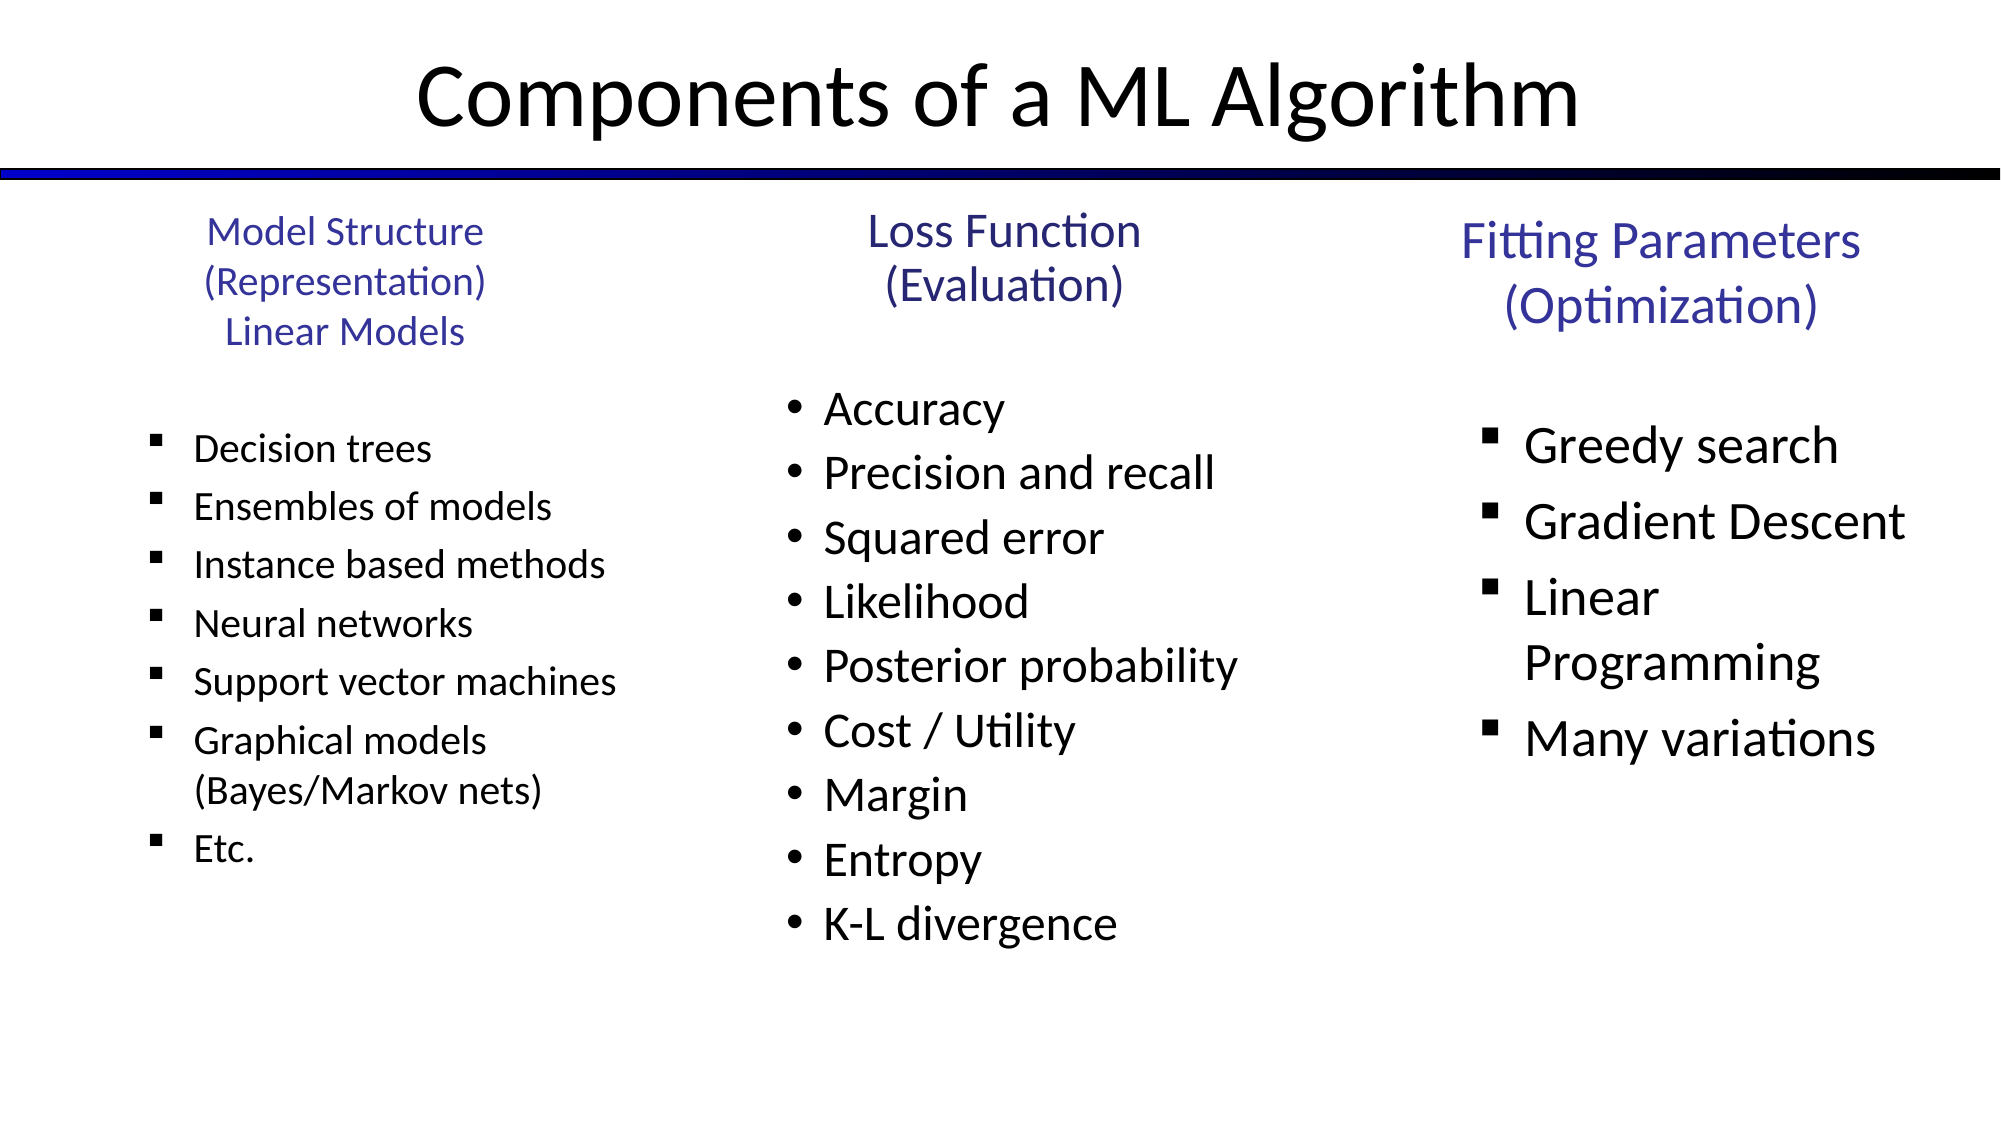

# Components of a ML Algorithm
Model Structure
(Representation)
Linear Models

Decision trees
Ensembles of models
Instance based methods
Neural networks
Support vector machines
Graphical models (Bayes/Markov nets)
Etc.
Fitting Parameters
(Optimization)
Greedy search
Gradient Descent
Linear Programming
Many variations
Loss Function
(Evaluation)
Accuracy
Precision and recall
Squared error
Likelihood
Posterior probability
Cost / Utility
Margin
Entropy
K-L divergence